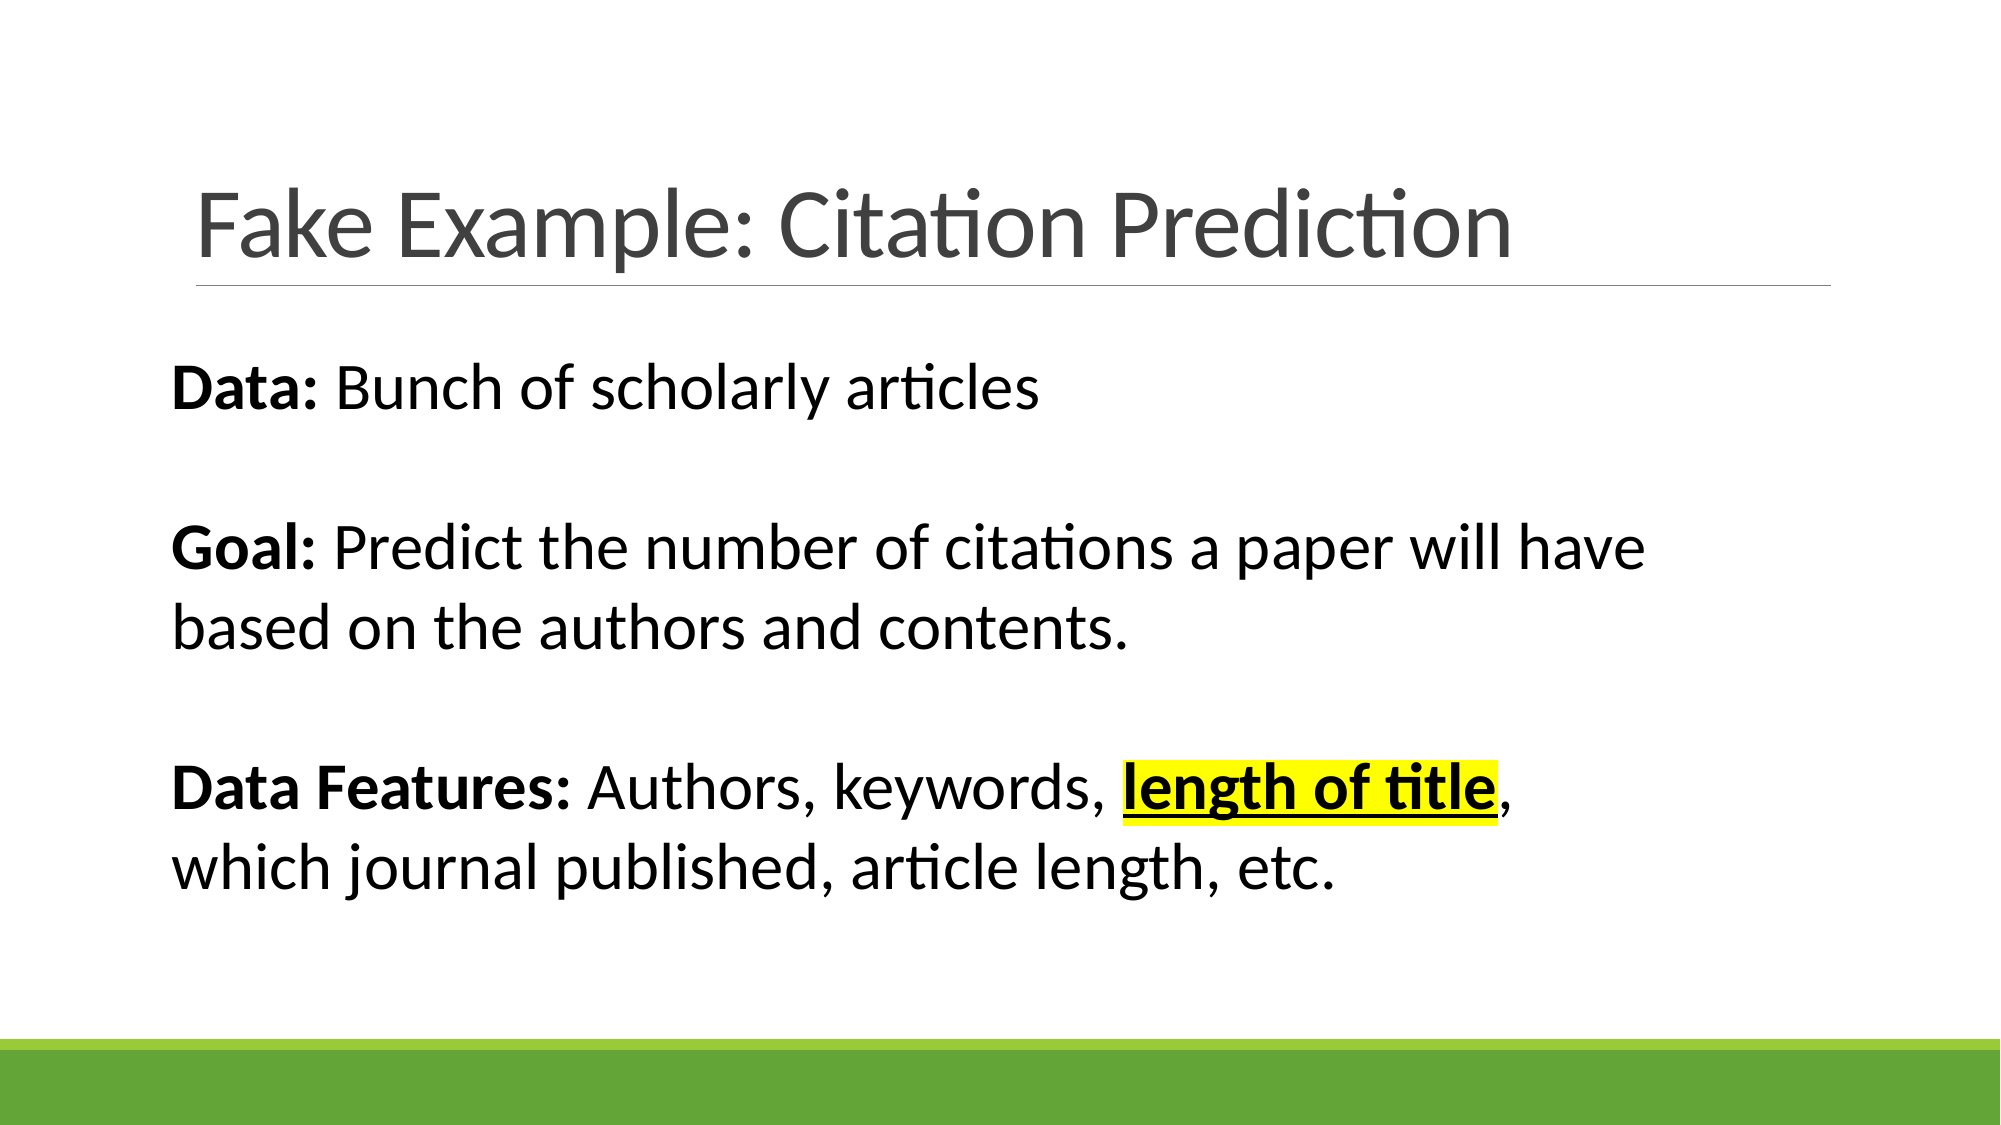

# Fake Example: Citation Prediction
Data: Bunch of scholarly articles

Goal: Predict the number of citations a paper will have based on the authors and contents.

Data Features: Authors, keywords, length of title, which journal published, article length, etc.